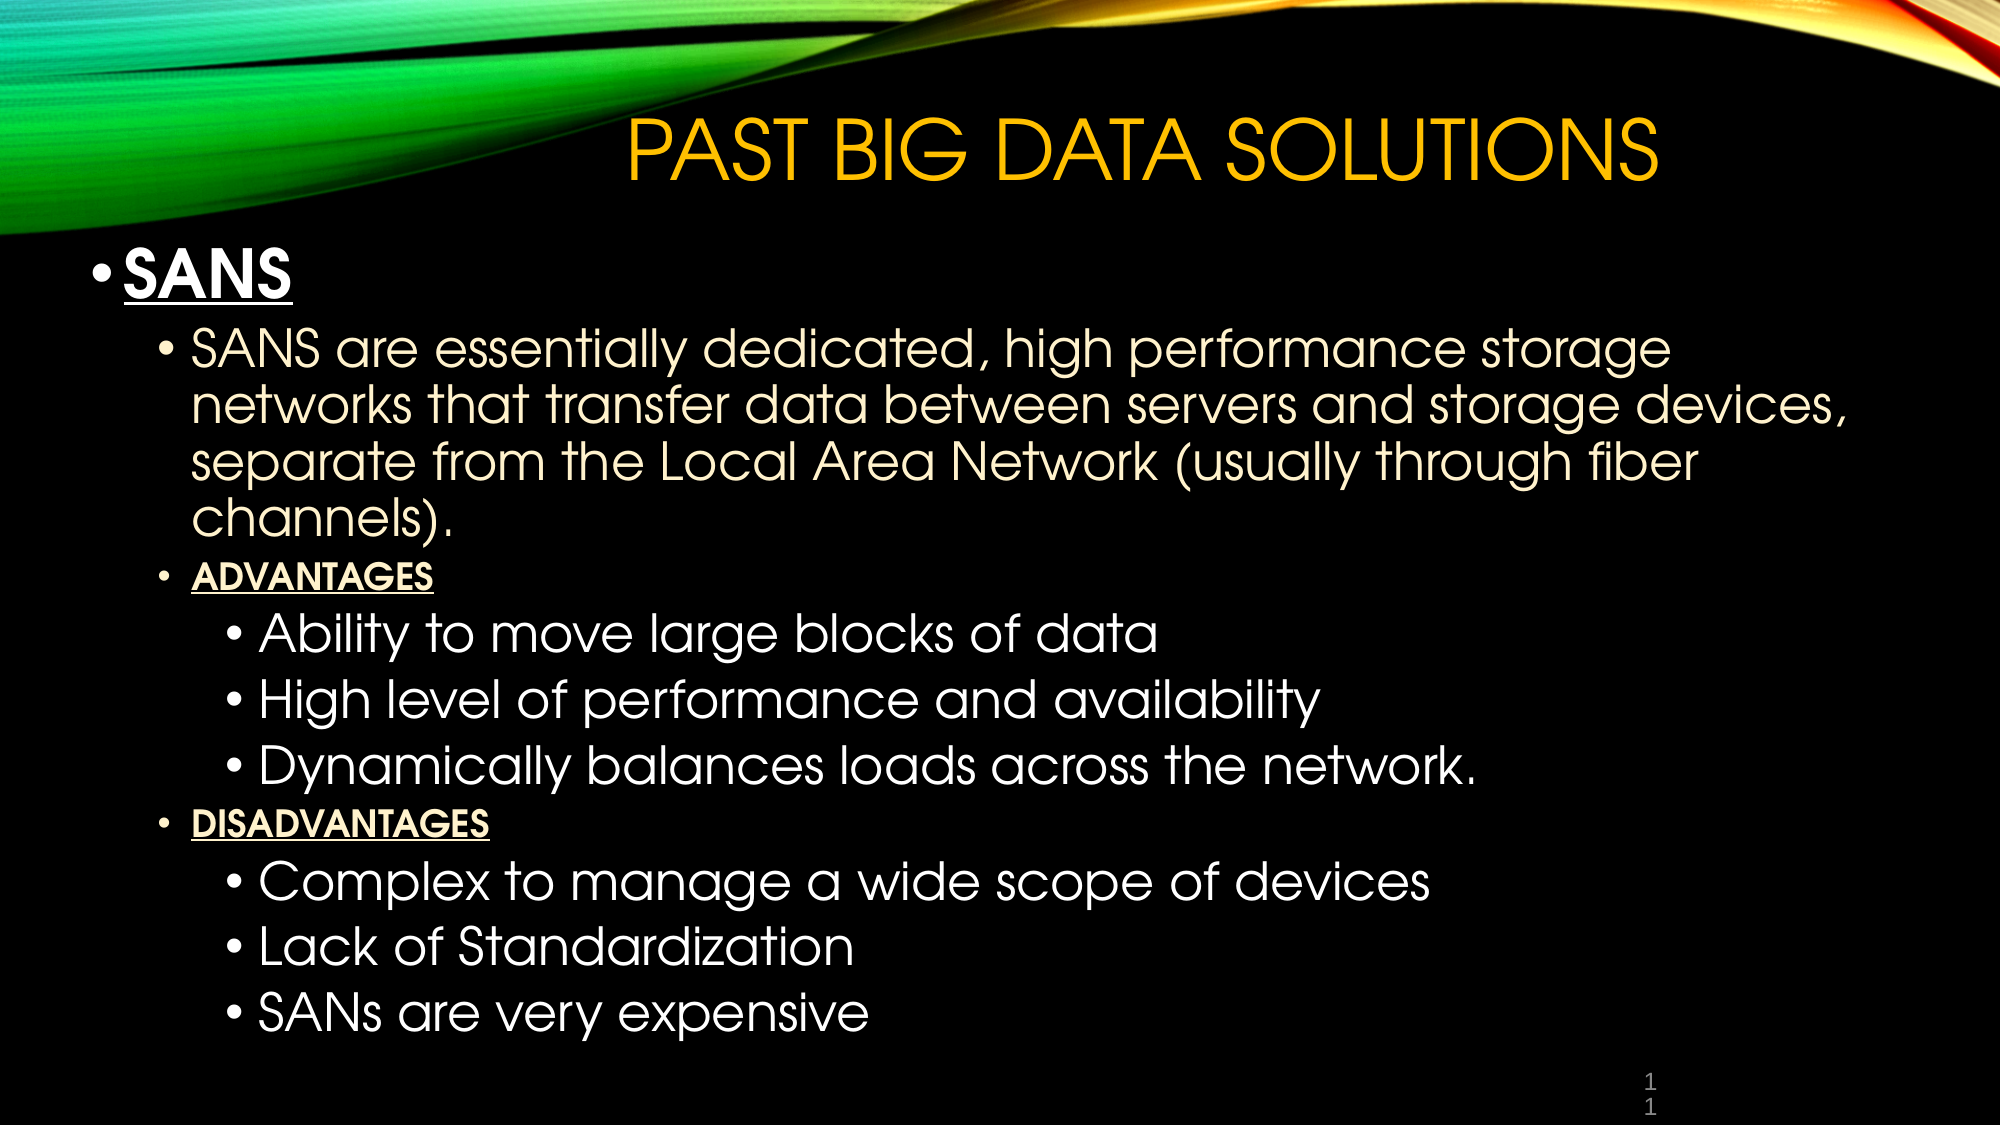

# PAST BIG DATA SOLUTIONS
SANS
SANS are essentially dedicated, high performance storage networks that transfer data between servers and storage devices, separate from the Local Area Network (usually through fiber channels).
ADVANTAGES
Ability to move large blocks of data
High level of performance and availability
Dynamically balances loads across the network.
DISADVANTAGES
Complex to manage a wide scope of devices
Lack of Standardization
SANs are very expensive

11